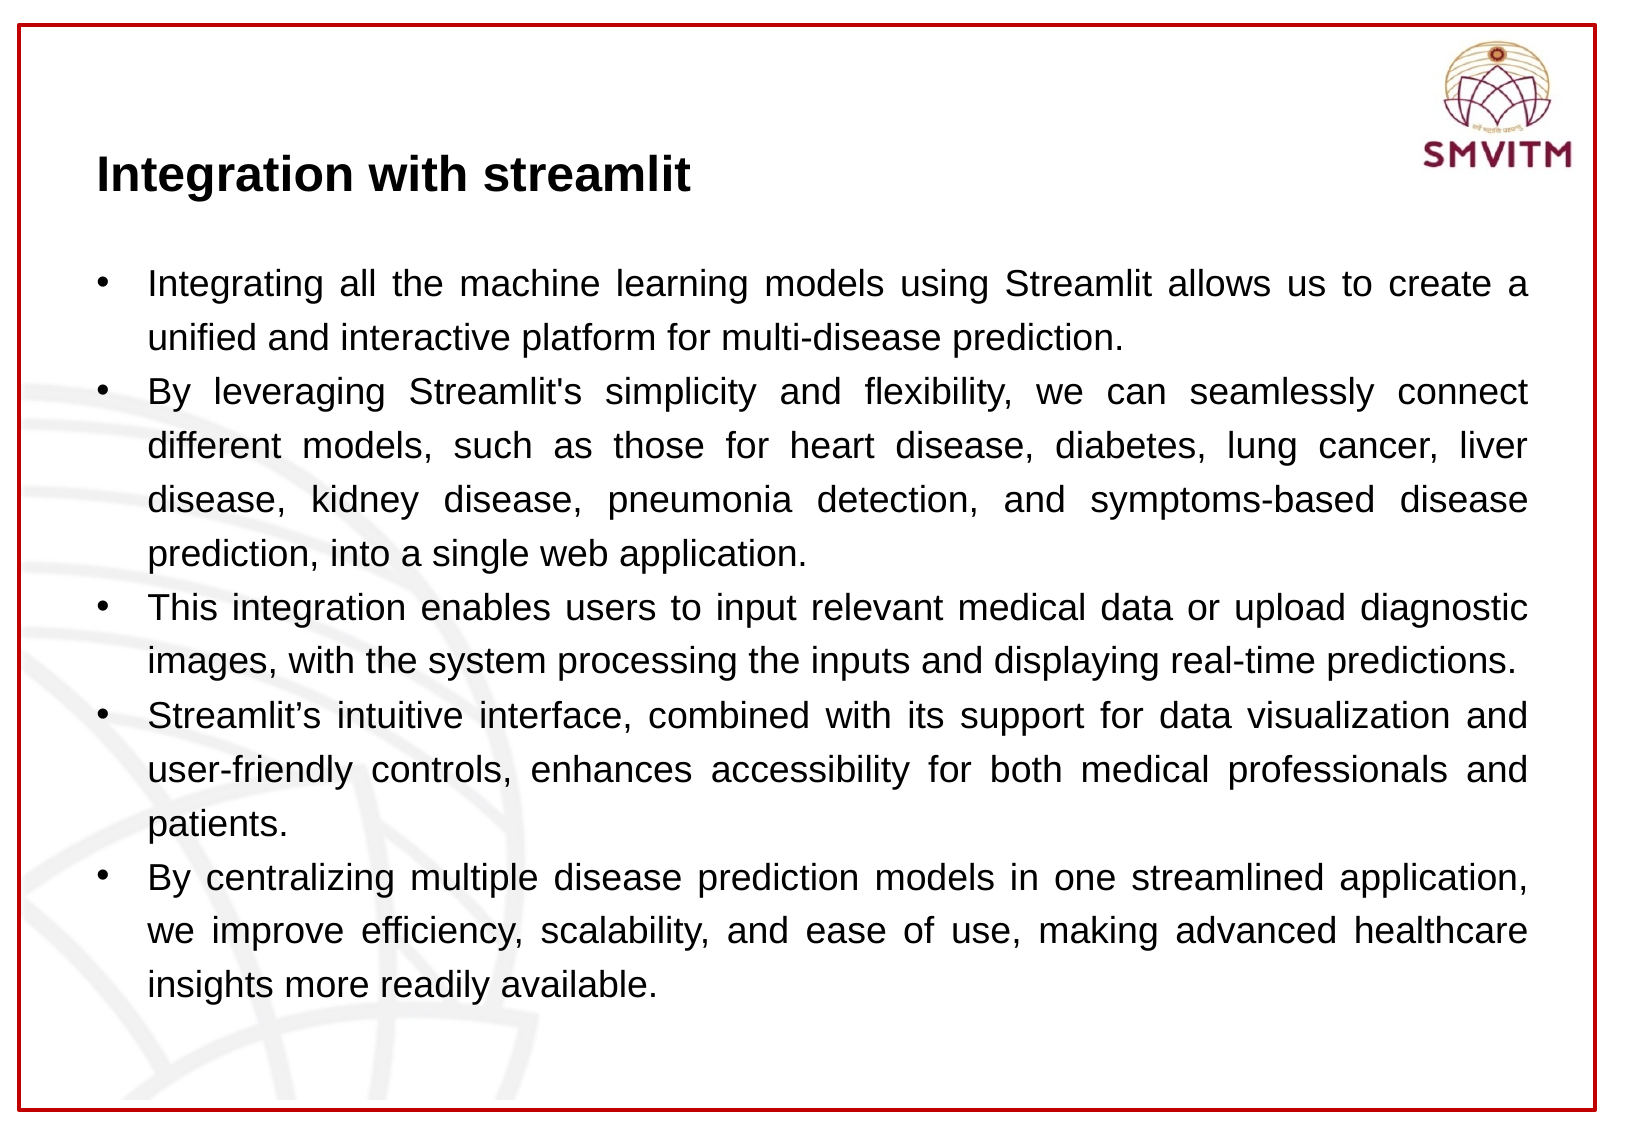

Integration with streamlit

Integrating all the machine learning models using Streamlit allows us to create a unified and interactive platform for multi-disease prediction.
By leveraging Streamlit's simplicity and flexibility, we can seamlessly connect different models, such as those for heart disease, diabetes, lung cancer, liver disease, kidney disease, pneumonia detection, and symptoms-based disease prediction, into a single web application.
This integration enables users to input relevant medical data or upload diagnostic images, with the system processing the inputs and displaying real-time predictions.
Streamlit’s intuitive interface, combined with its support for data visualization and user-friendly controls, enhances accessibility for both medical professionals and patients.
By centralizing multiple disease prediction models in one streamlined application, we improve efficiency, scalability, and ease of use, making advanced healthcare insights more readily available.